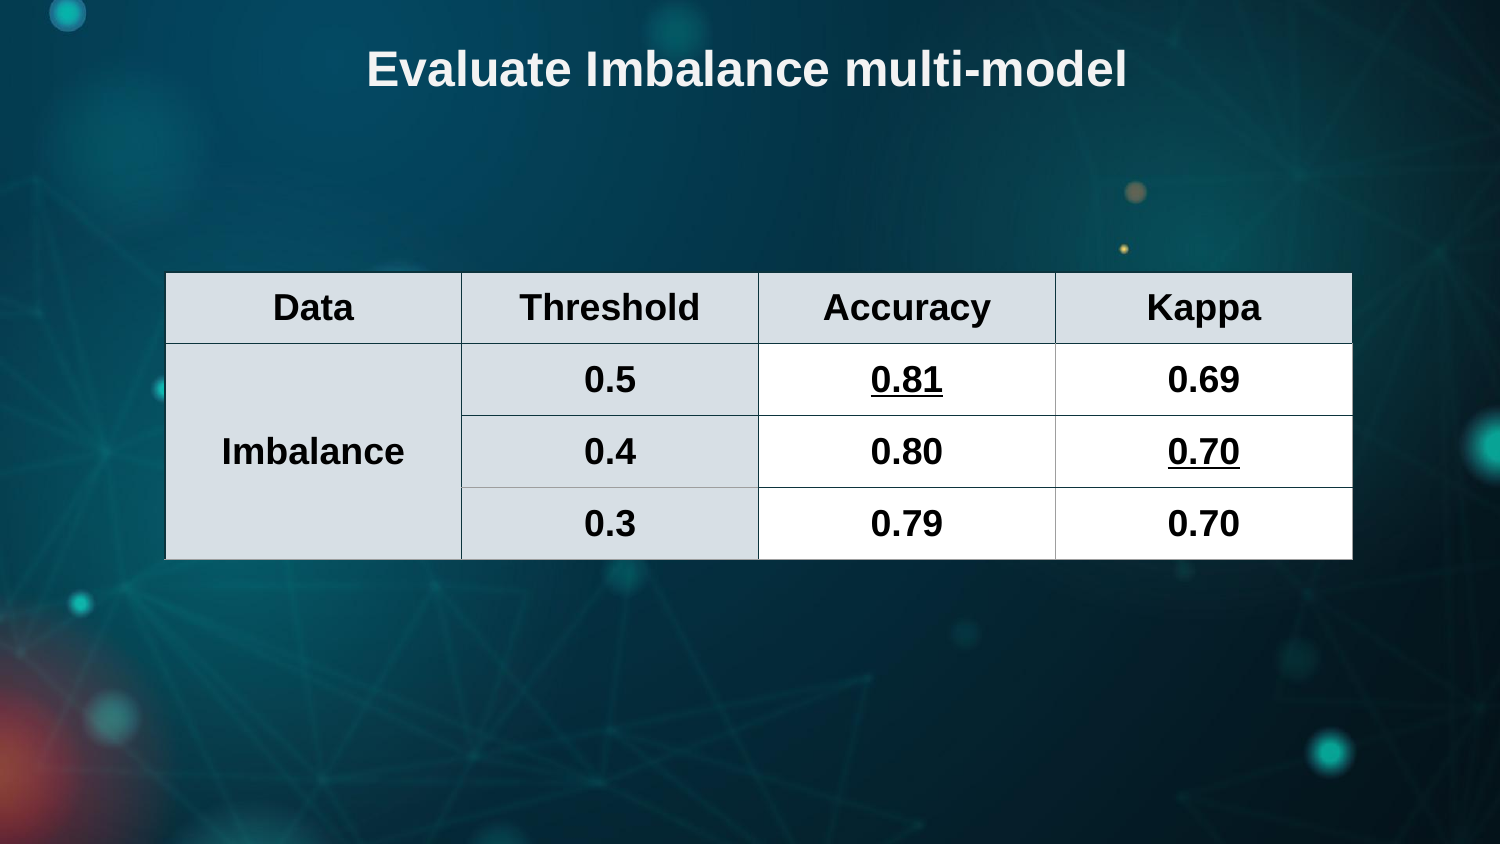

Evaluate Imbalance multi-model
| Data | Threshold | Accuracy | Kappa |
| --- | --- | --- | --- |
| Imbalance | 0.5 | 0.81 | 0.69 |
|  | 0.4 | 0.80 | 0.70 |
|  | 0.3 | 0.79 | 0.70 |